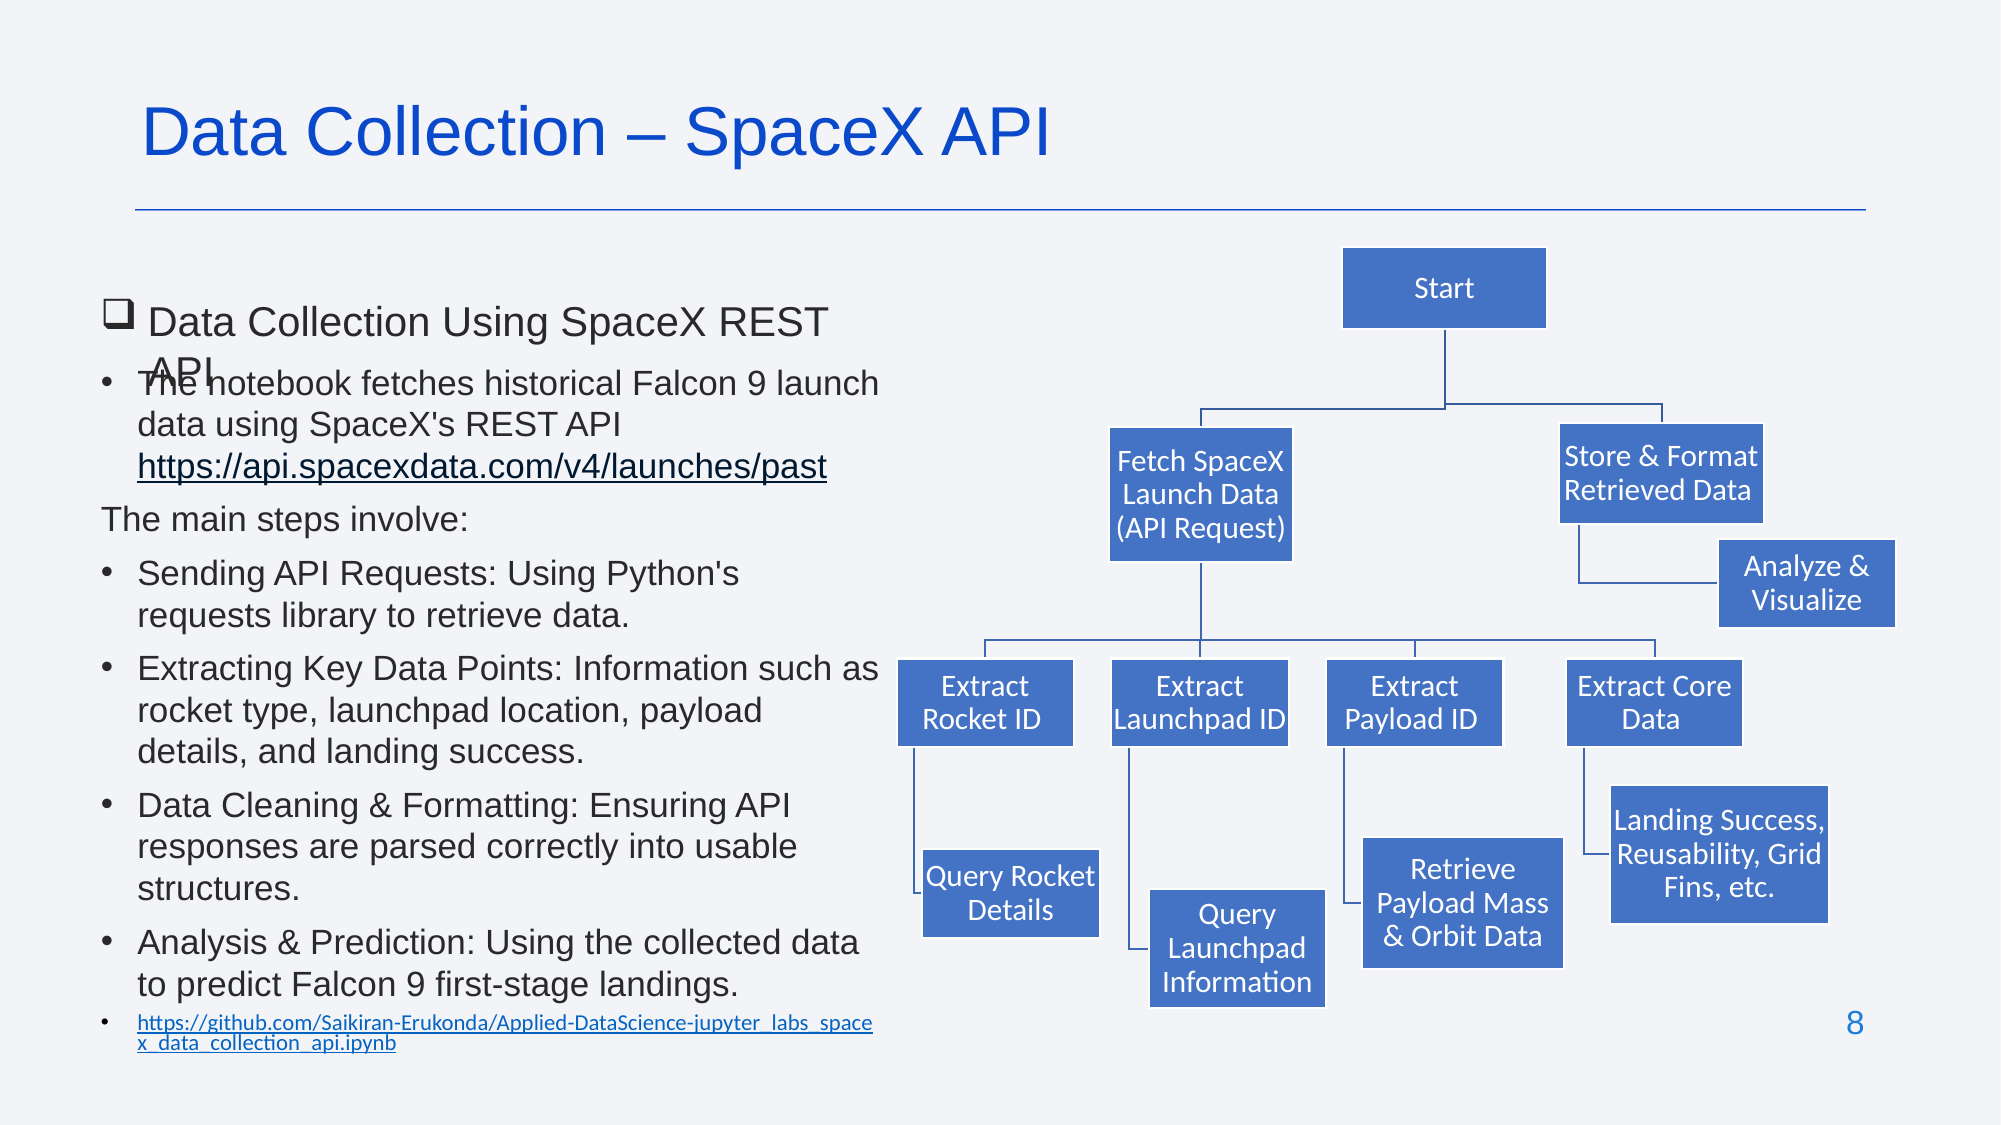

Data Collection – SpaceX API
Start
Fetch SpaceX Launch Data (API Request)
Extract Rocket ID
Query Rocket Details
Extract Launchpad ID
Query Launchpad Information
Extract Payload ID
Retrieve Payload Mass & Orbit Data
Extract Core Data
Landing Success, Reusability, Grid Fins, etc.
Store & Format Retrieved Data
Analyze & Visualize
Data Collection Using SpaceX REST API
The notebook fetches historical Falcon 9 launch data using SpaceX's REST API https://api.spacexdata.com/v4/launches/past
The main steps involve:
Sending API Requests: Using Python's requests library to retrieve data.
Extracting Key Data Points: Information such as rocket type, launchpad location, payload details, and landing success.
Data Cleaning & Formatting: Ensuring API responses are parsed correctly into usable structures.
Analysis & Prediction: Using the collected data to predict Falcon 9 first-stage landings.
https://github.com/Saikiran-Erukonda/Applied-DataScience-jupyter_labs_spacex_data_collection_api.ipynb
8